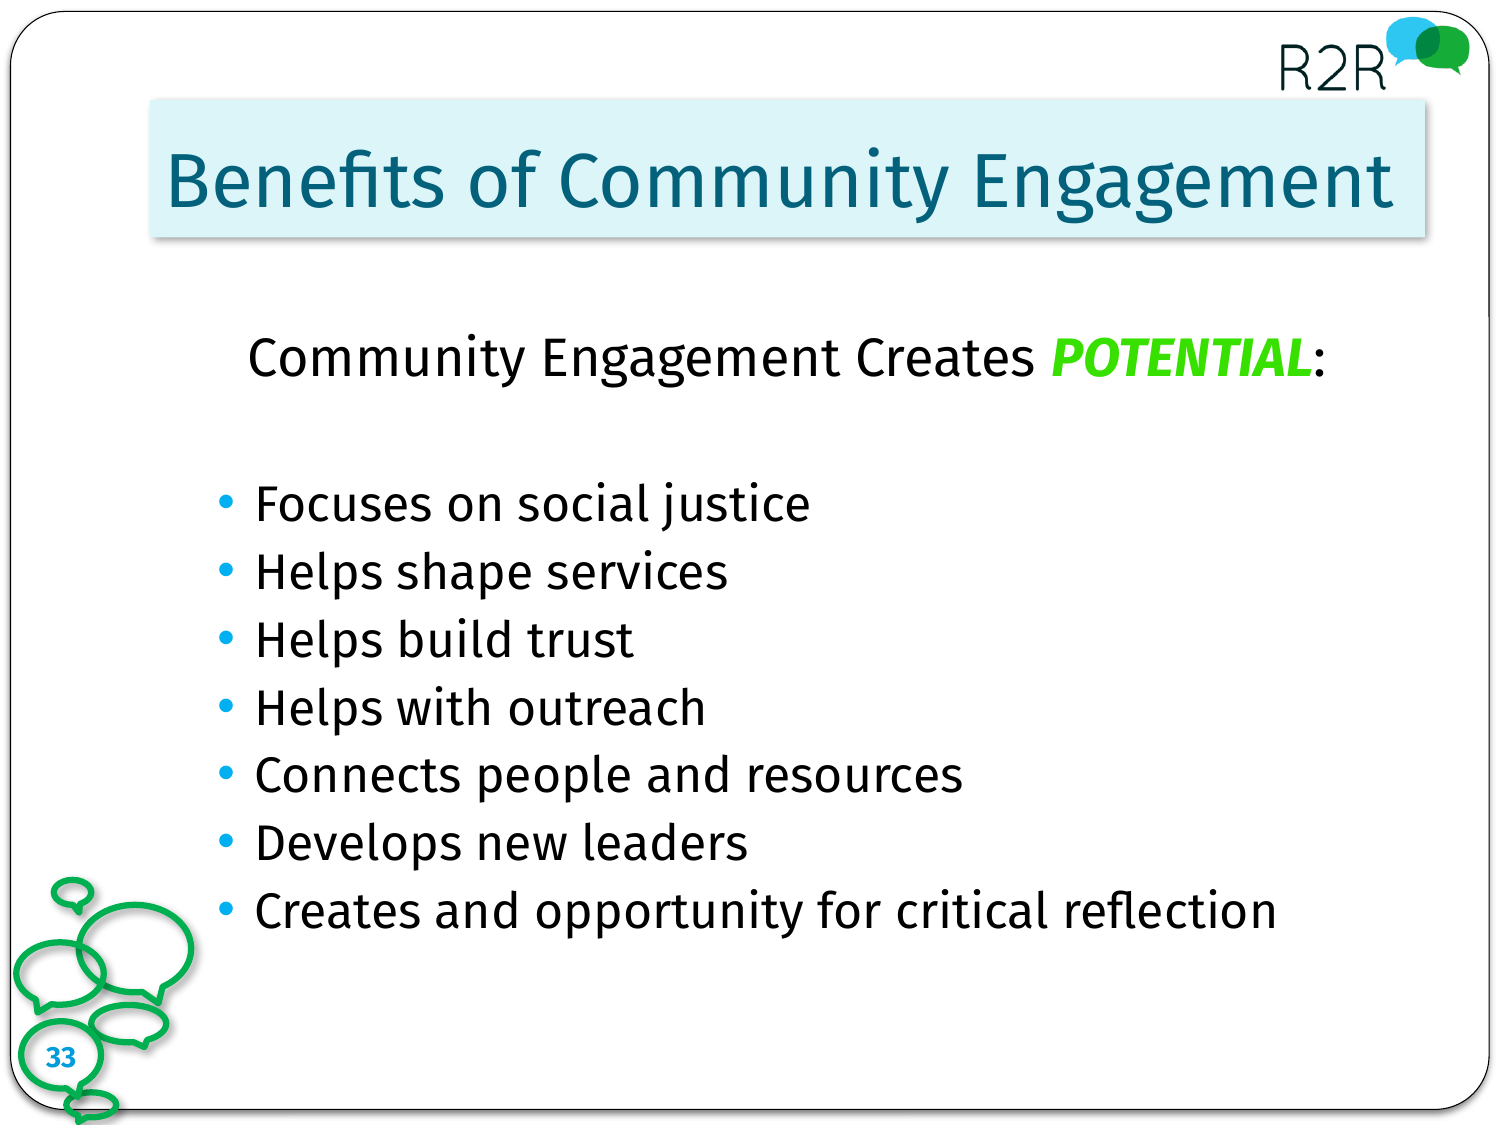

# Benefits of Community Engagement

Community Engagement Creates potential:

Focuses on social justice
Helps shape services
Helps build trust
Helps with outreach
Connects people and resources
Develops new leaders
Creates and opportunity for critical reflection

33